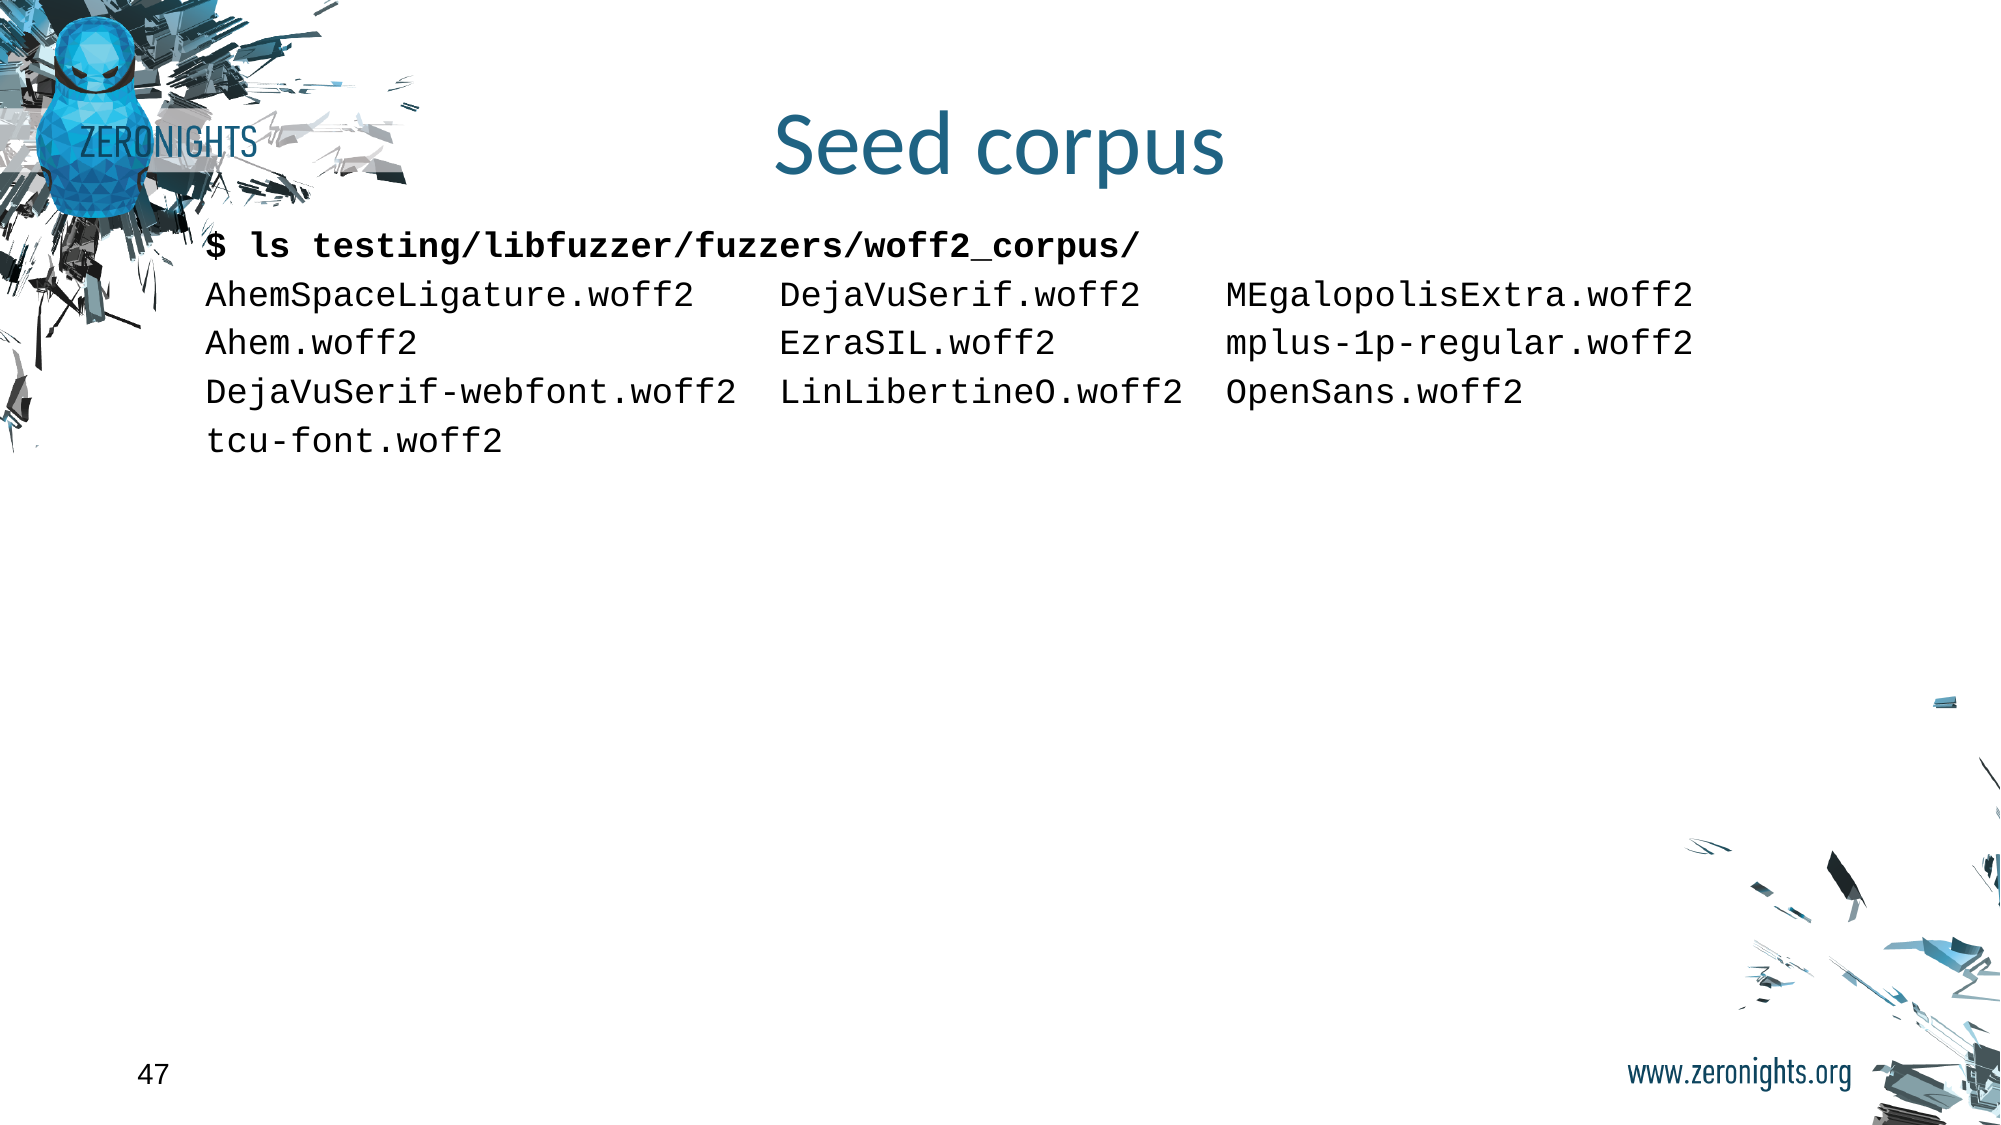

# Seed corpus
$ ls testing/libfuzzer/fuzzers/woff2_corpus/
AhemSpaceLigature.woff2    DejaVuSerif.woff2    MEgalopolisExtra.woff2
Ahem.woff2                 EzraSIL.woff2        mplus-1p-regular.woff2
DejaVuSerif-webfont.woff2  LinLibertineO.woff2  OpenSans.woff2
tcu-font.woff2
47